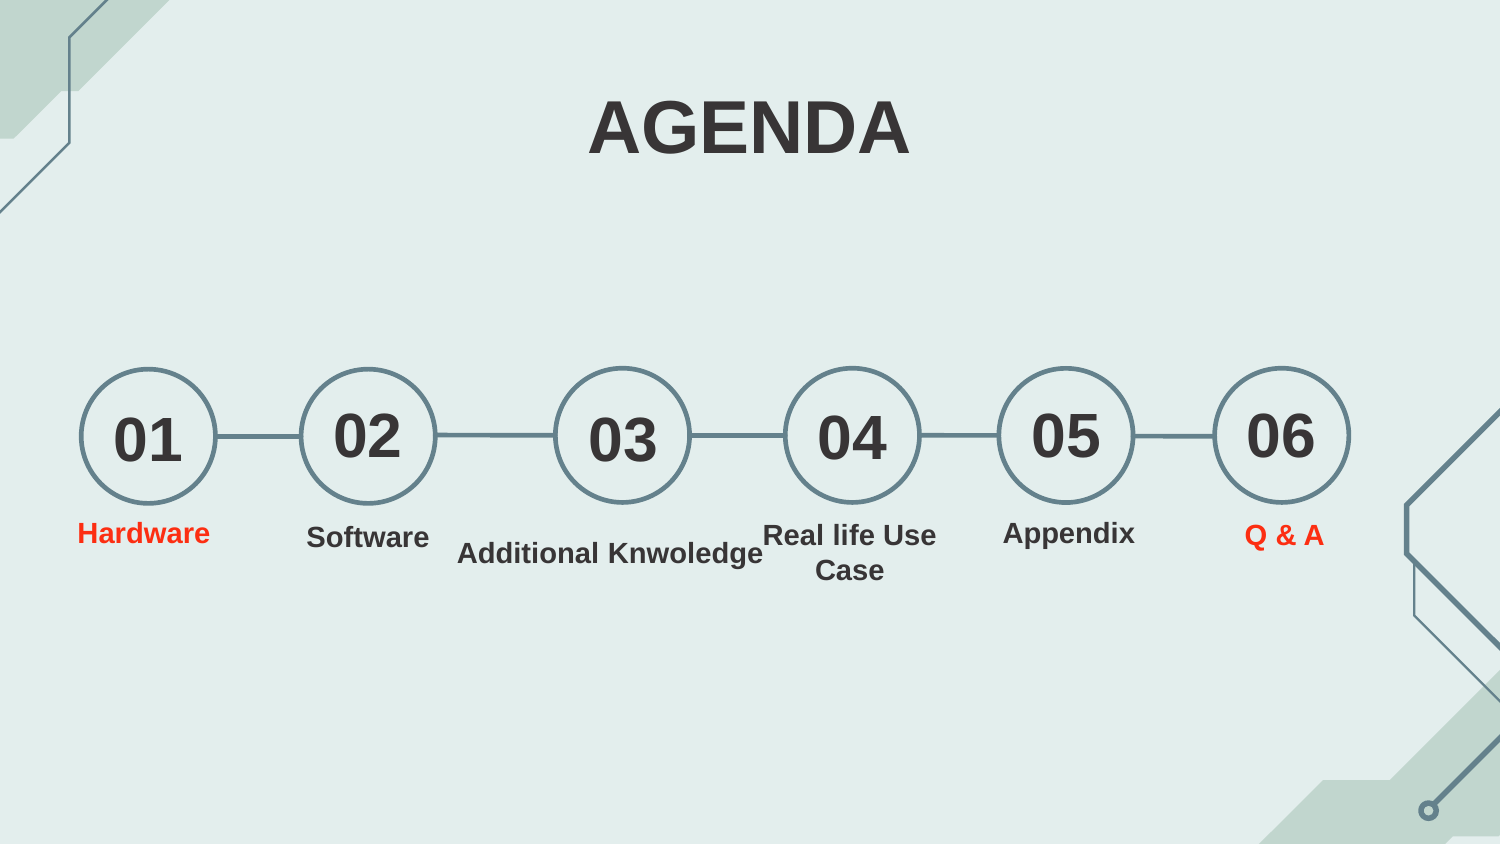

# AGENDA

02
05
06
04
01
03
Hardware
Appendix
Q & A
Software
Real life Use Case
Additional Knwoledge